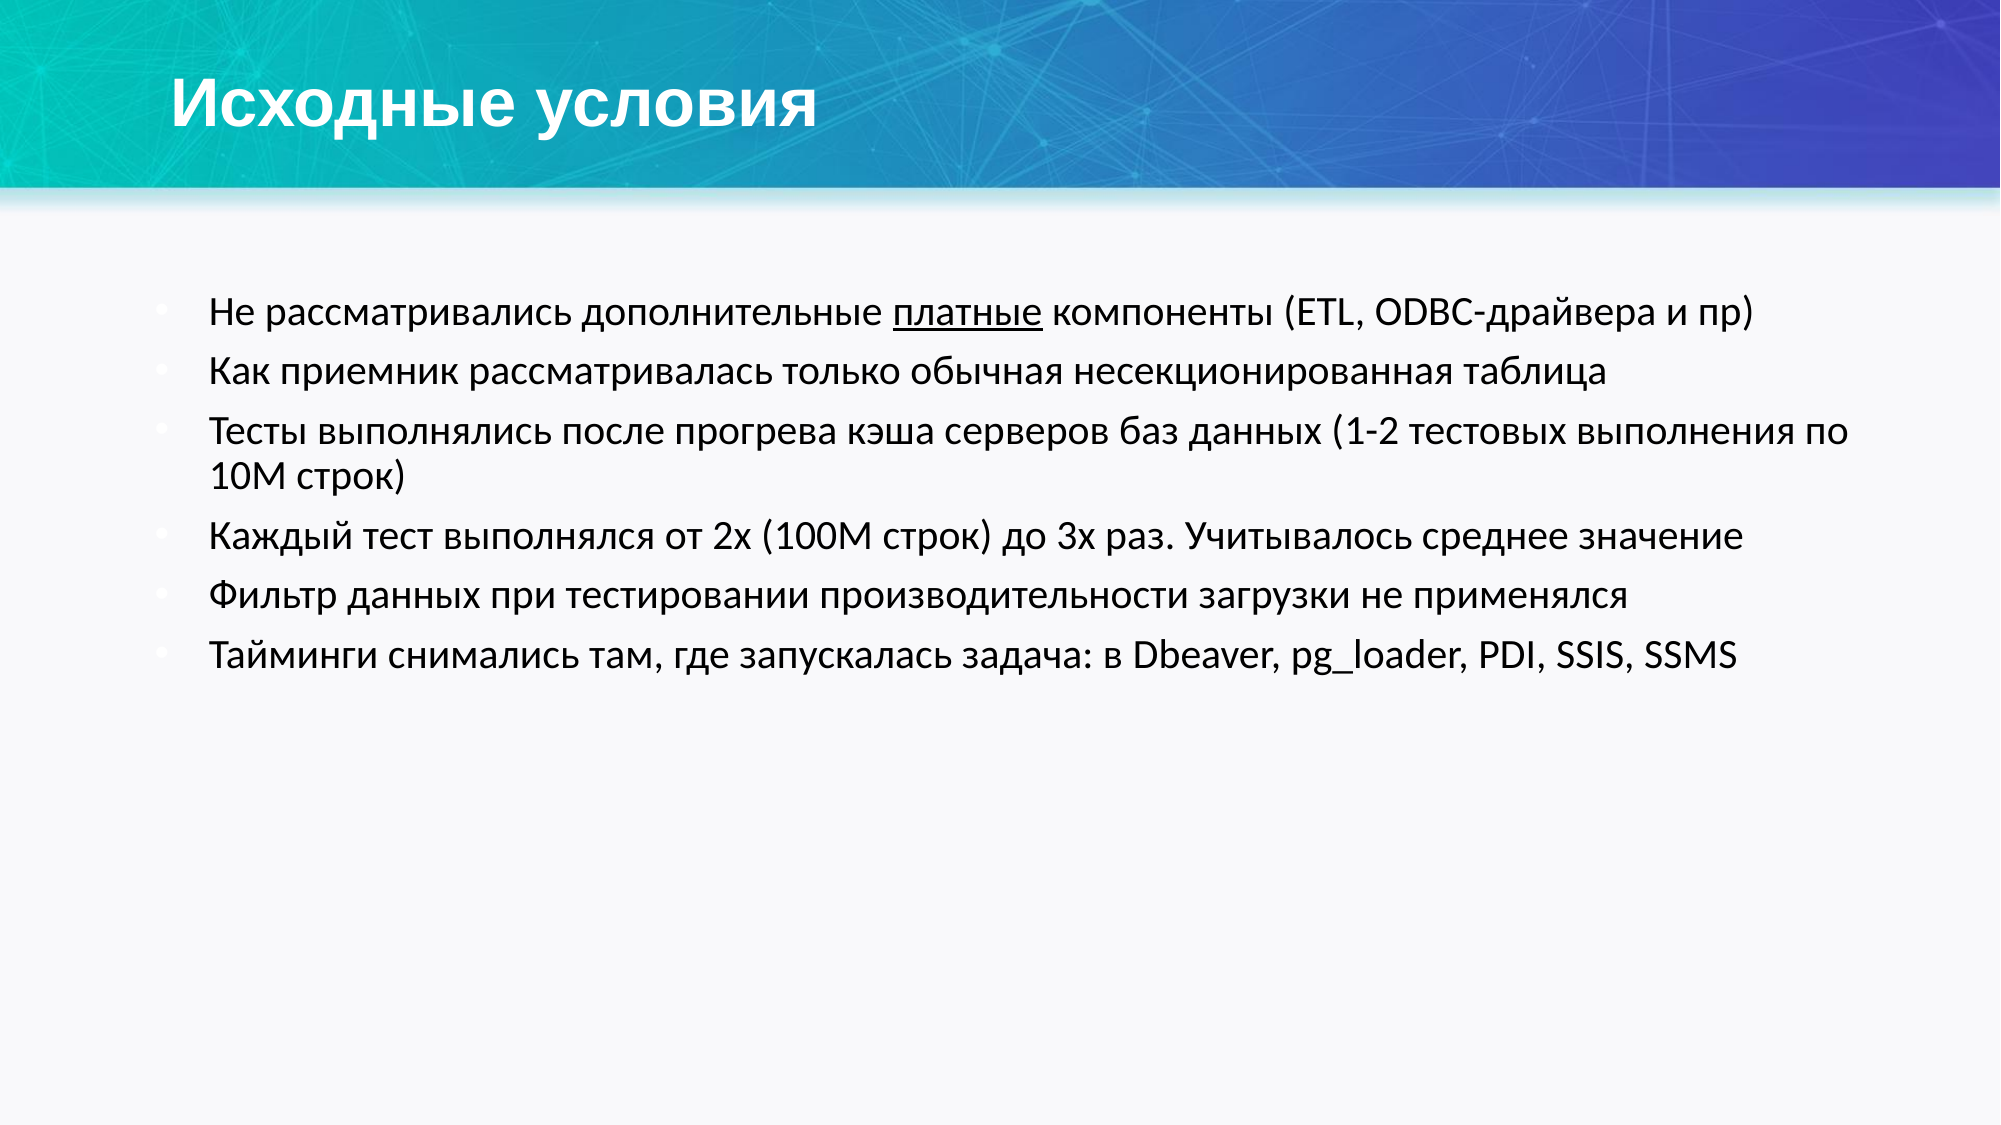

Исходные условия
Не рассматривались дополнительные платные компоненты (ETL, ODBC-драйвера и пр)
Как приемник рассматривалась только обычная несекционированная таблица
Тесты выполнялись после прогрева кэша серверов баз данных (1-2 тестовых выполнения по 10М строк)
Каждый тест выполнялся от 2х (100М строк) до 3х раз. Учитывалось среднее значение
Фильтр данных при тестировании производительности загрузки не применялся
Тайминги снимались там, где запускалась задача: в Dbeaver, pg_loader, PDI, SSIS, SSMS